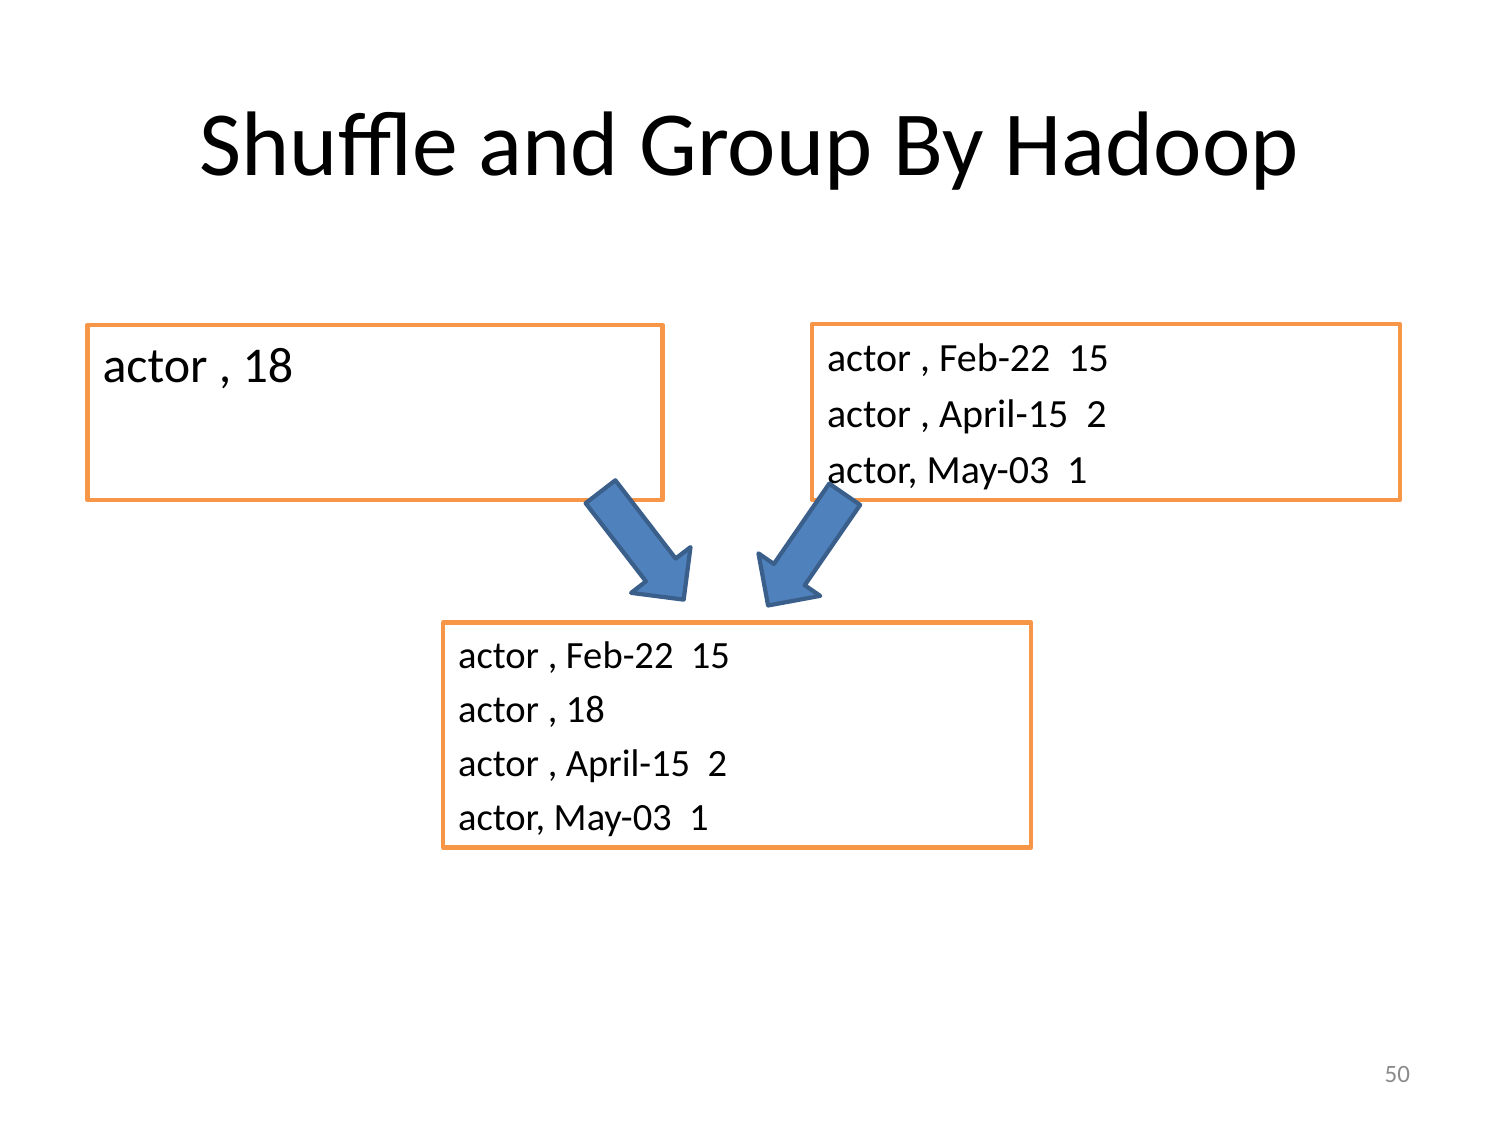

# Shuffle and Group By Hadoop
actor , Feb-22  15
actor , April-15  2
actor, May-03  1
actor , 18

actor , Feb-22  15
actor , 18
actor , April-15  2
actor, May-03  1
50